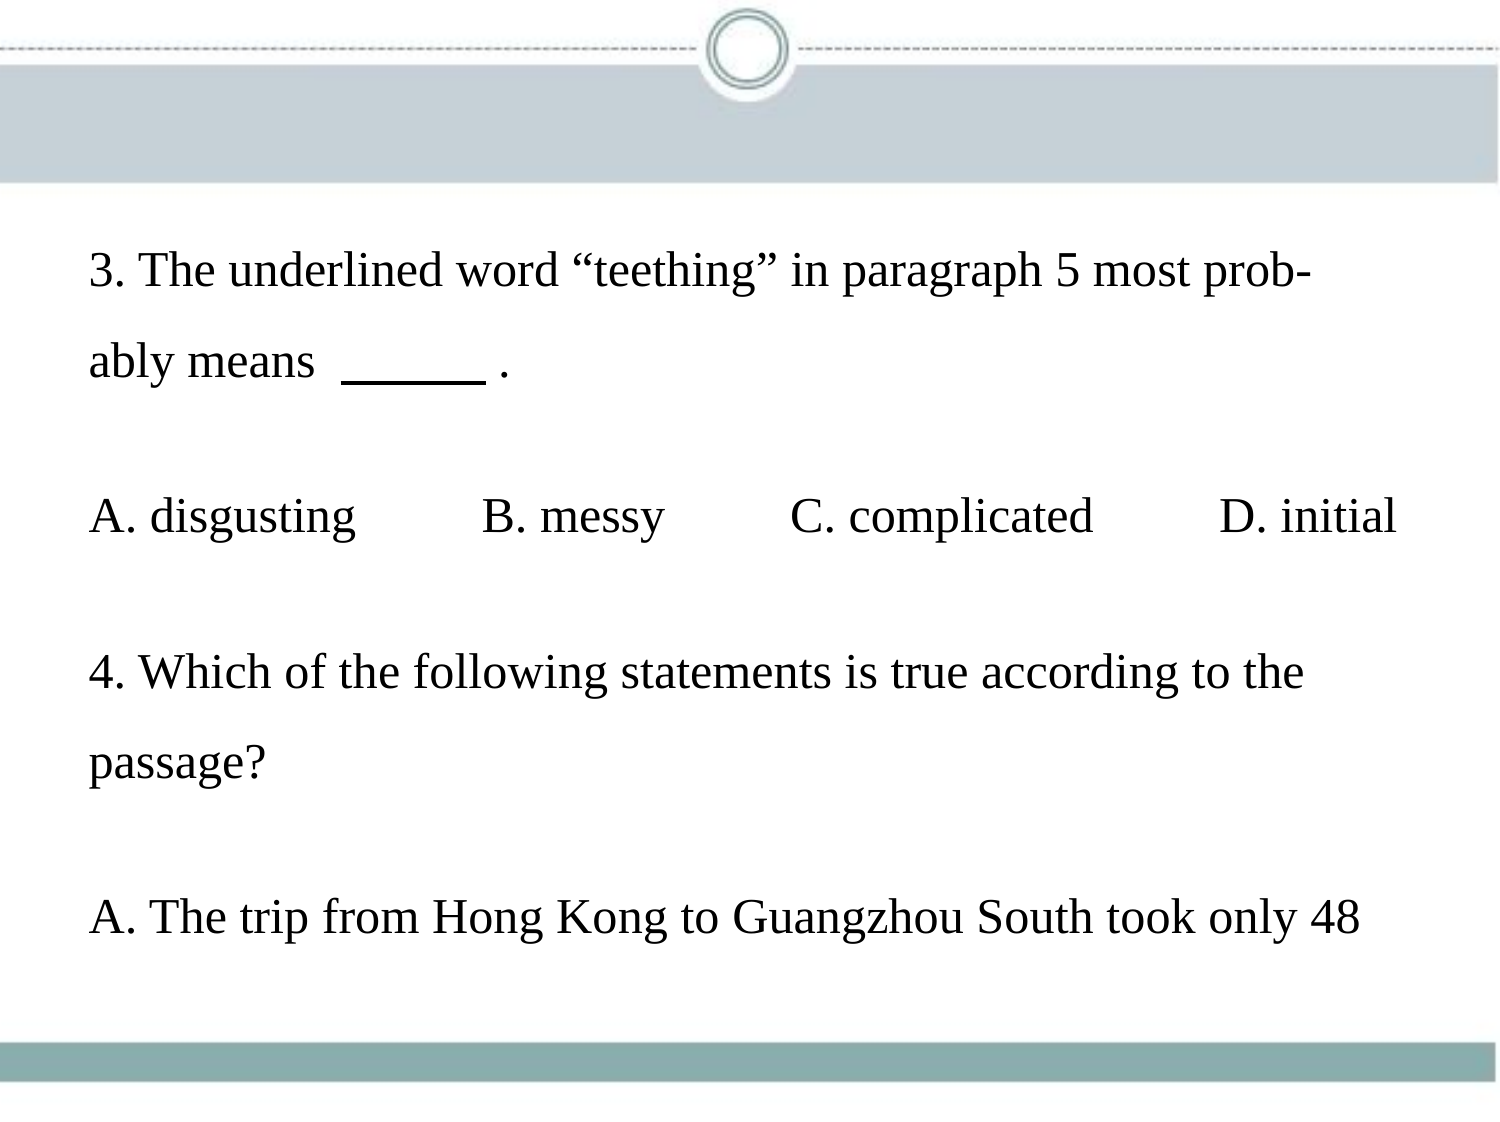

3. The underlined word “teething” in paragraph 5 most prob-
ably means 　　    .
A. disgusting　　B. messy　　C. complicated　　D. initial
4. Which of the following statements is true according to the
passage?
A. The trip from Hong Kong to Guangzhou South took only 48